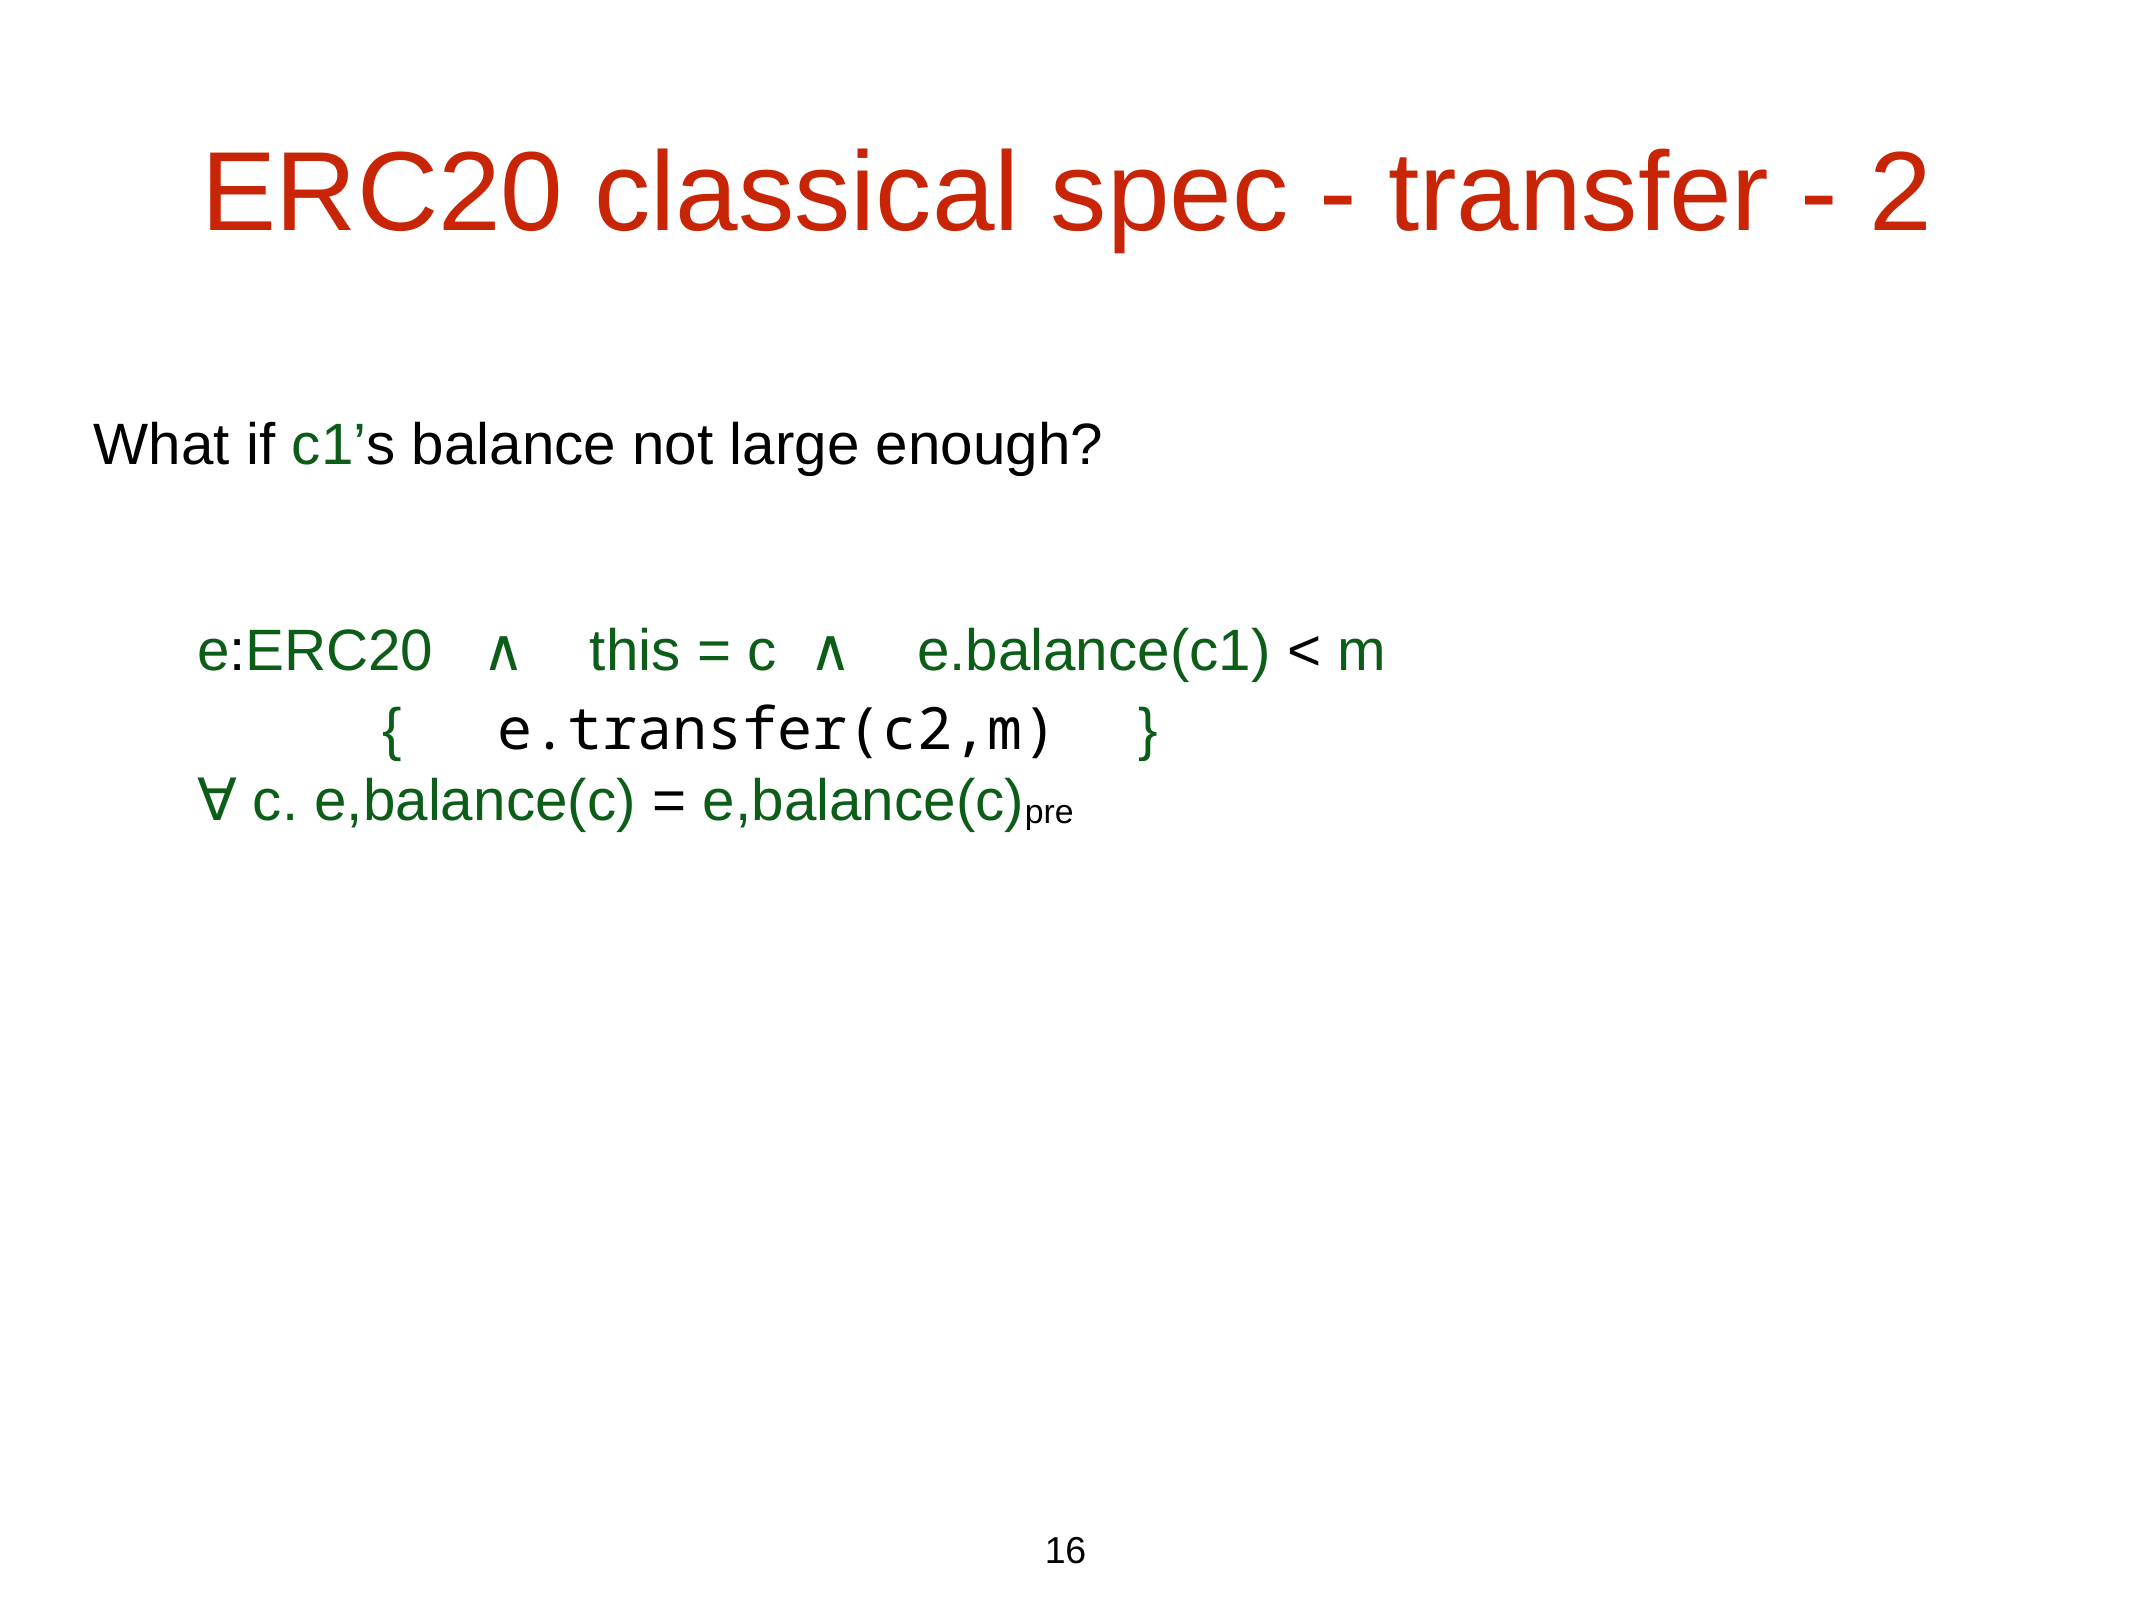

# ERC20 classical spec - transfer - 2
What if c1’s balance not large enough?
e:ERC20   ∧    this = c  ∧    e.balance(c1) < m
          {    e.transfer(c2,m)     }
∀ c. e,balance(c) = e,balance(c)pre
16